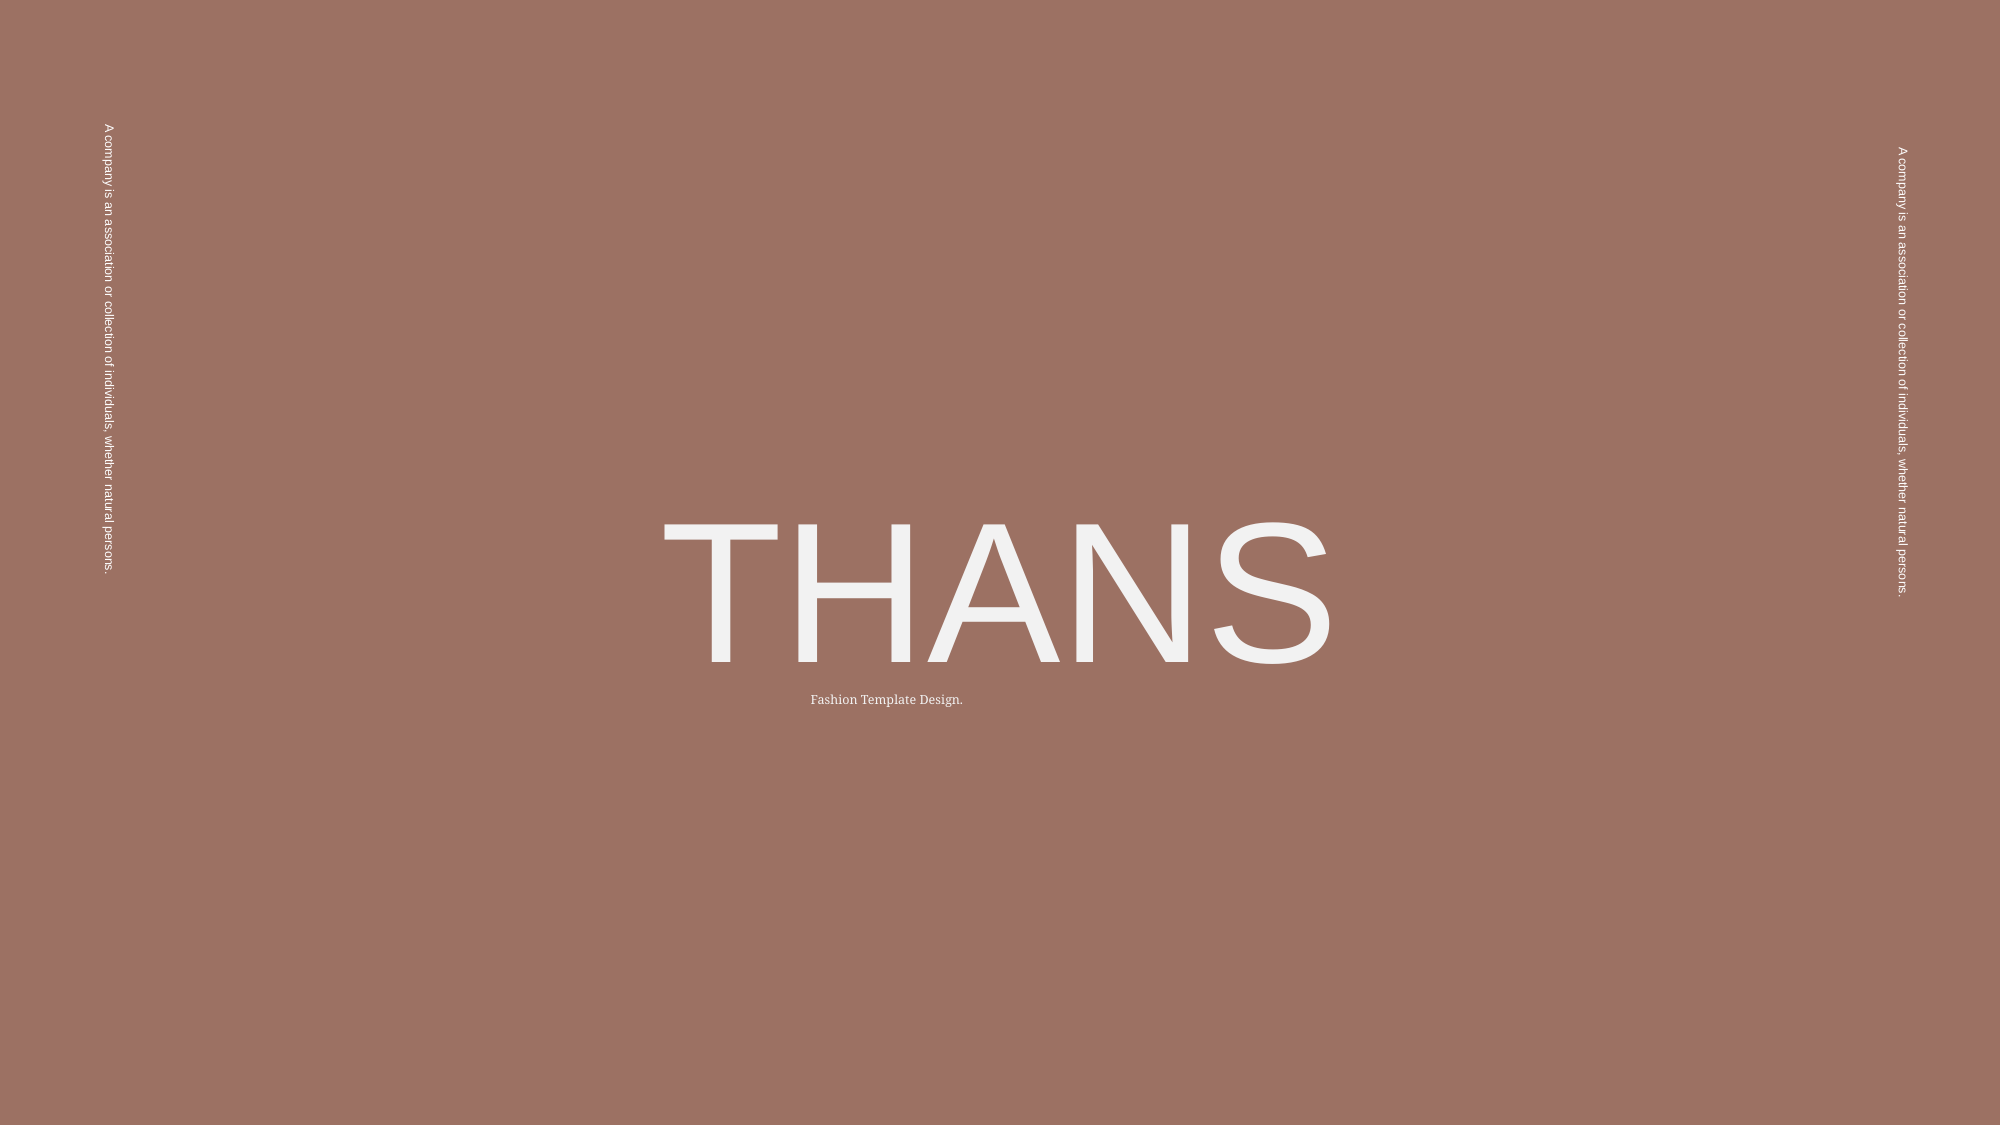

THANS
A company is an association or collection of individuals, whether natural persons.

A company is an association or collection of individuals, whether natural persons.

Fashion Template Design.